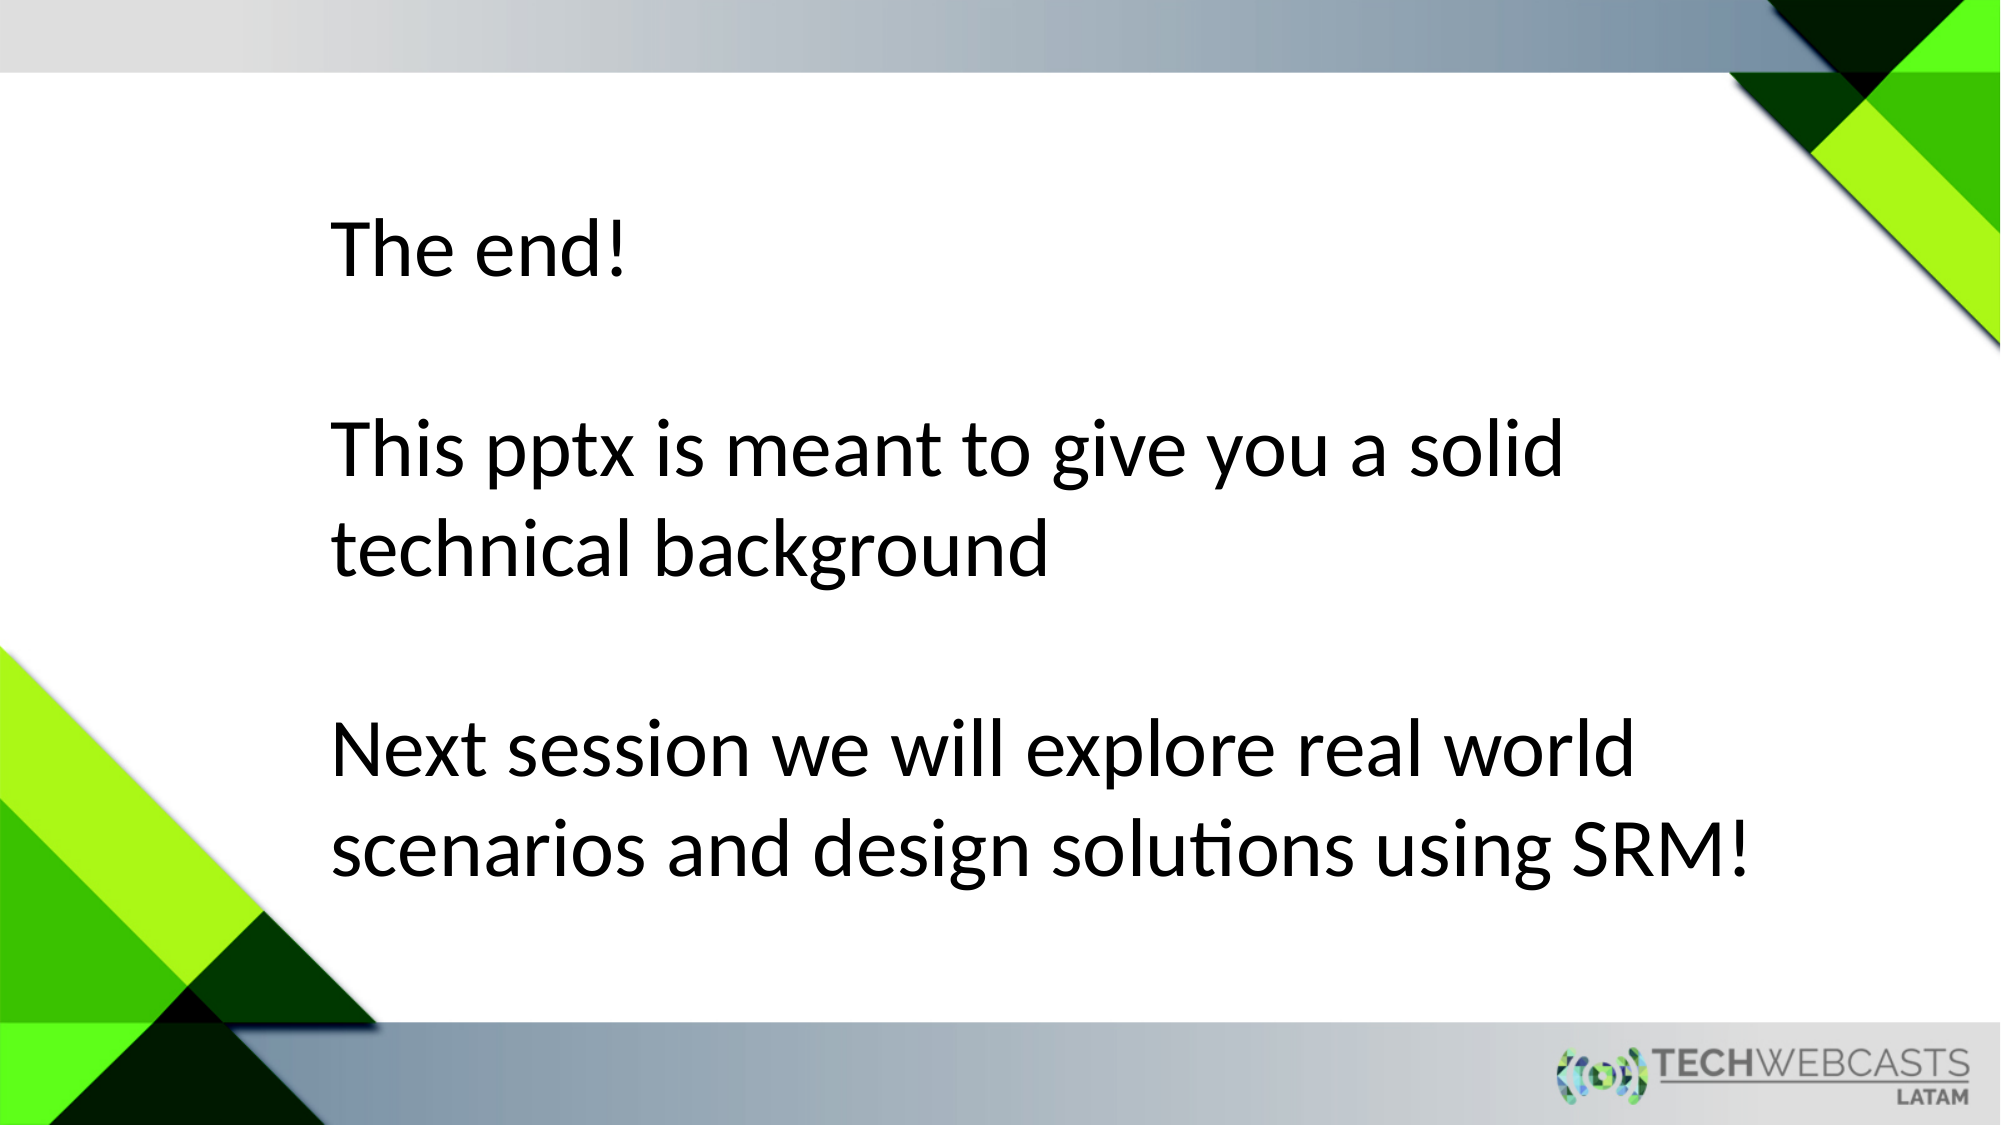

The end!

This pptx is meant to give you a solid technical background

Next session we will explore real world scenarios and design solutions using SRM!